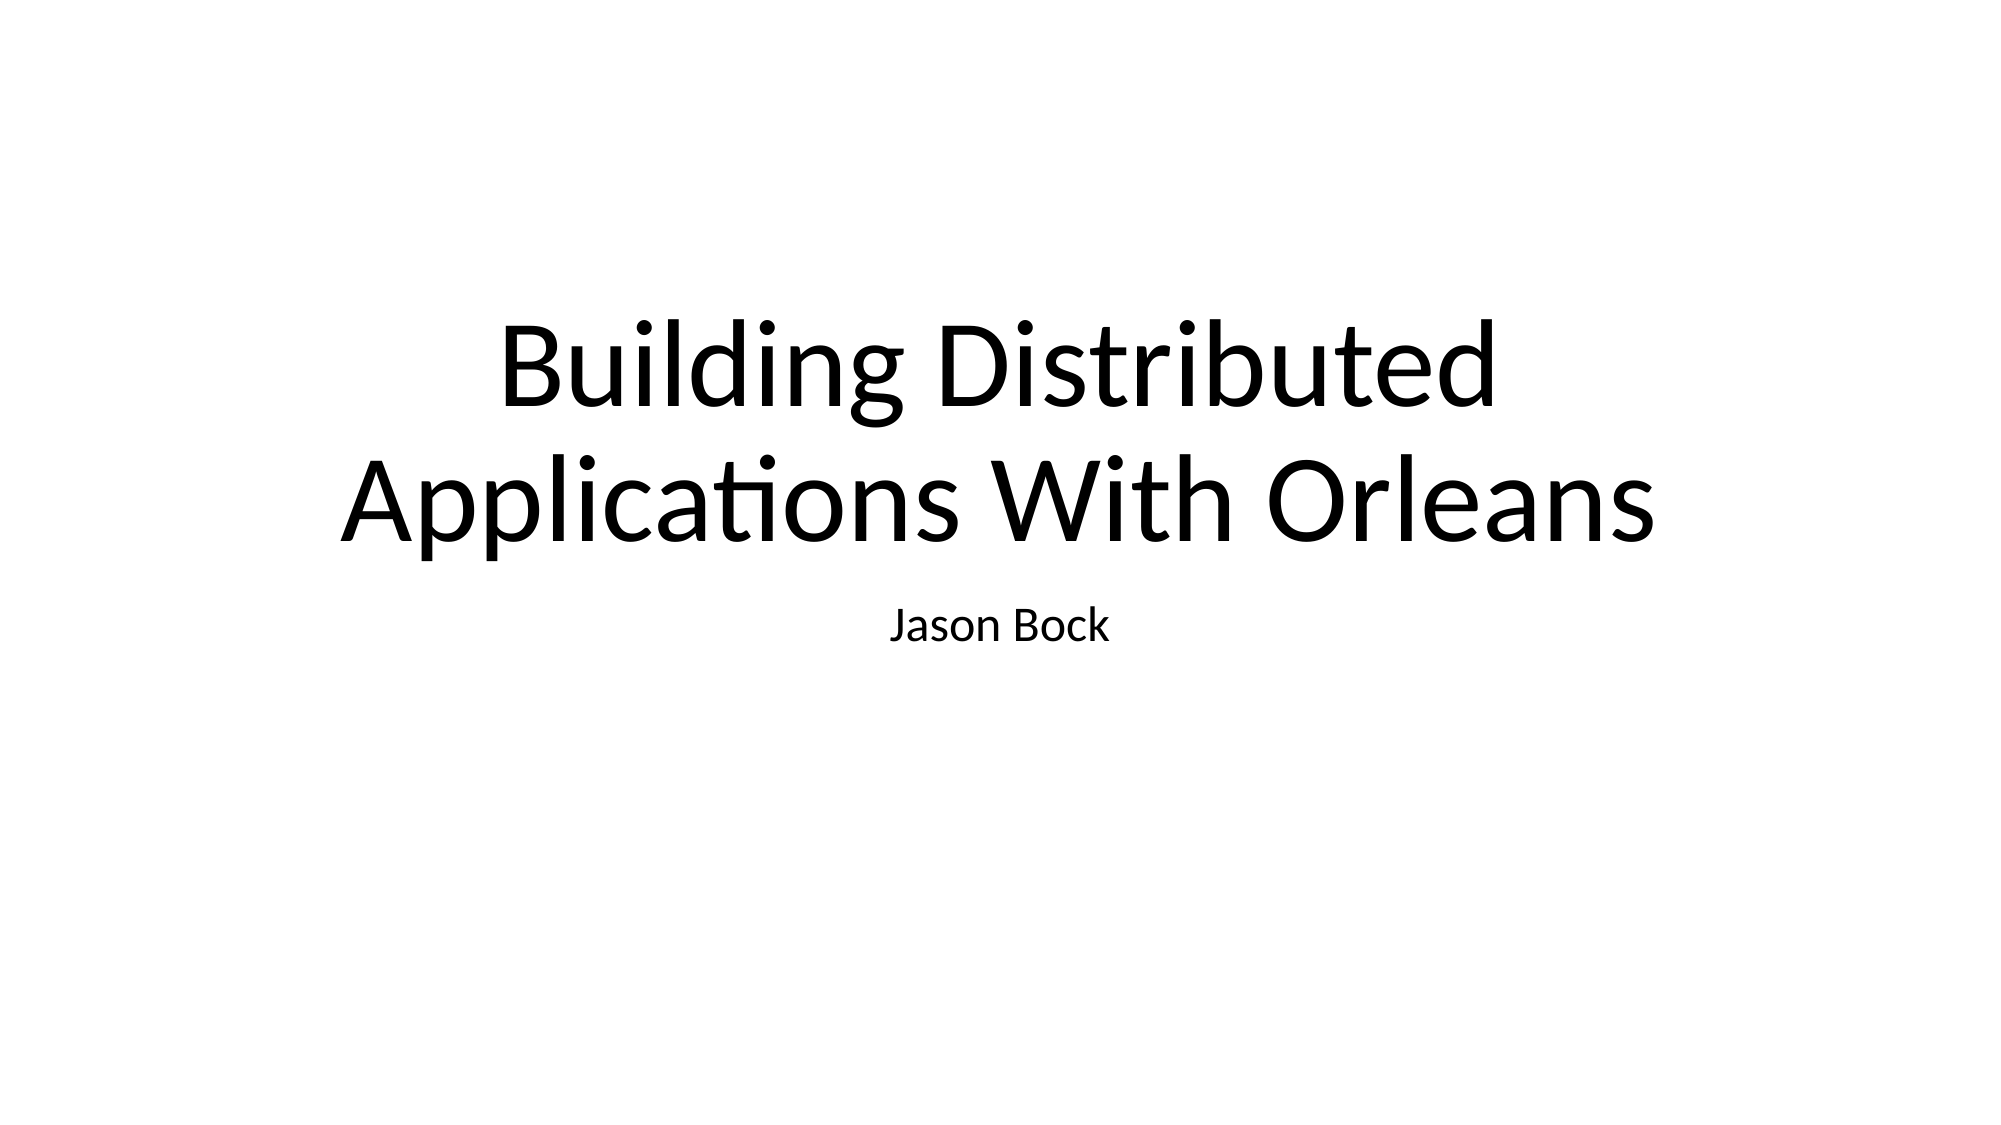

# Building Distributed Applications With Orleans
Jason Bock